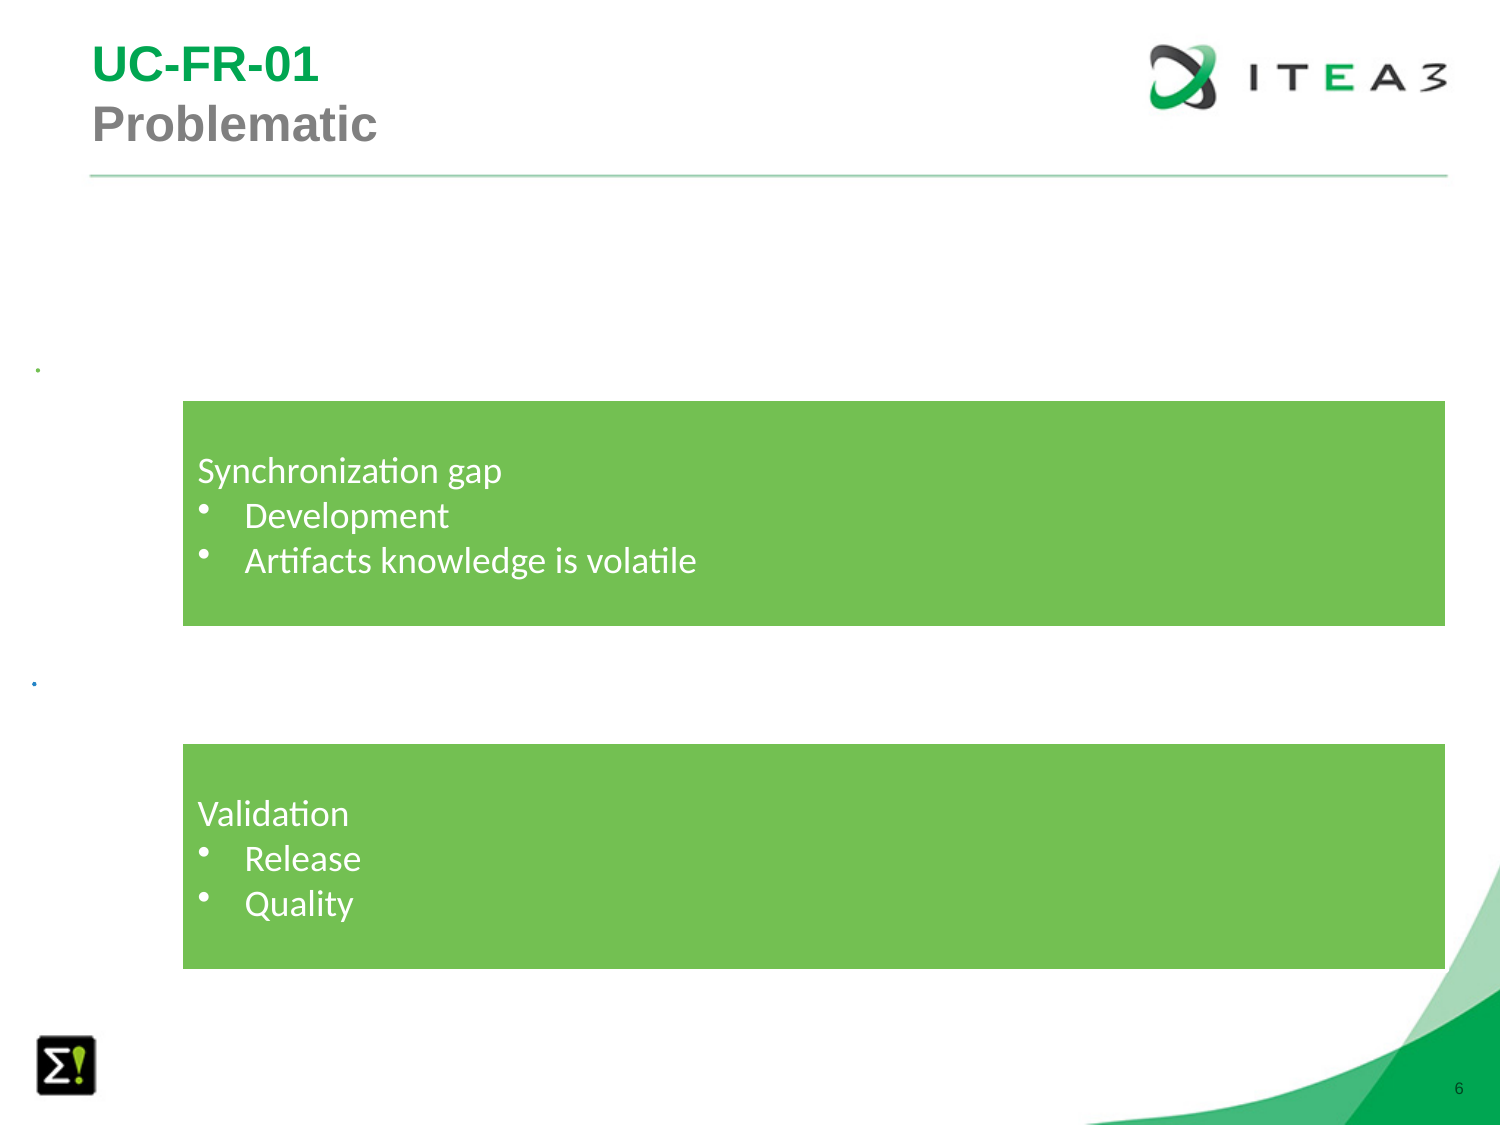

# UC-FR-01 Problematic
Synchronization gap
Validation
Development
Release
Artifacts knowledge is volatile
Quality